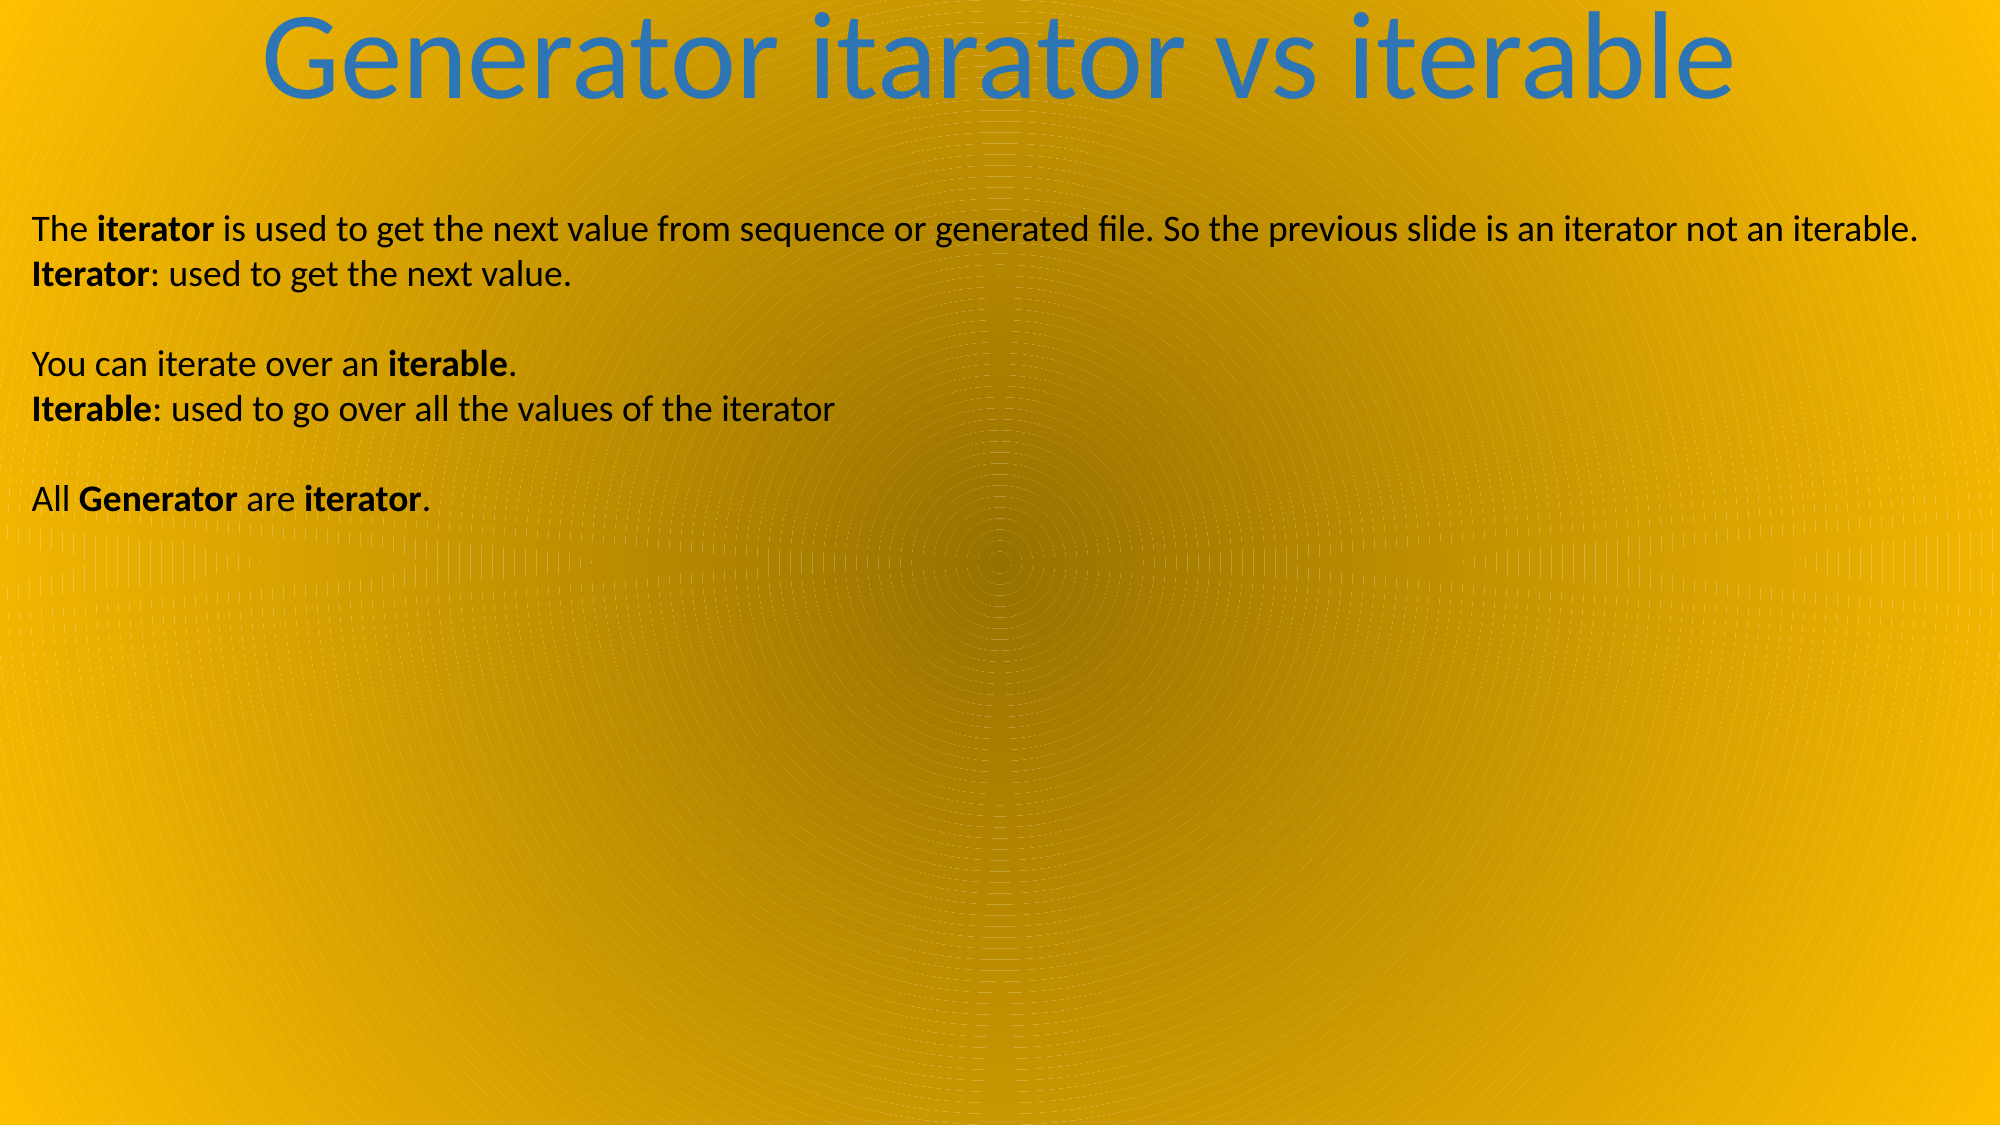

# Generator itarator vs iterable
The iterator is used to get the next value from sequence or generated file. So the previous slide is an iterator not an iterable.
Iterator: used to get the next value.

You can iterate over an iterable.
Iterable: used to go over all the values of the iterator

All Generator are iterator.

265